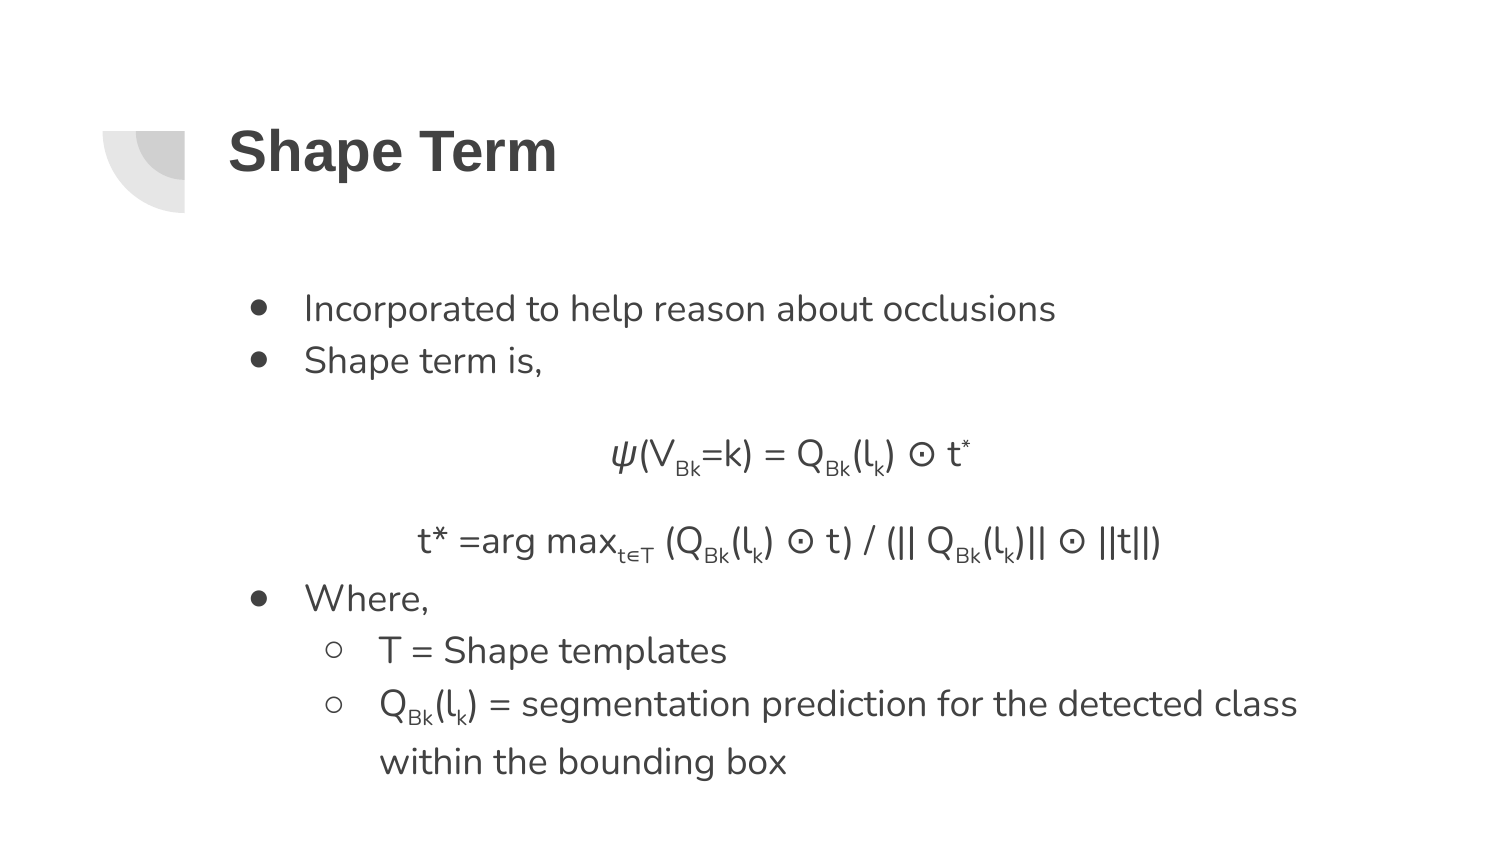

# Shape Term
Incorporated to help reason about occlusions
Shape term is,
ψ(VBk=k) = QBk(lk) ⊙ t*
t* =arg maxt∊T (QBk(lk) ⊙ t) / (|| QBk(lk)|| ⊙ ||t||)
Where,
T = Shape templates
QBk(lk) = segmentation prediction for the detected class within the bounding box